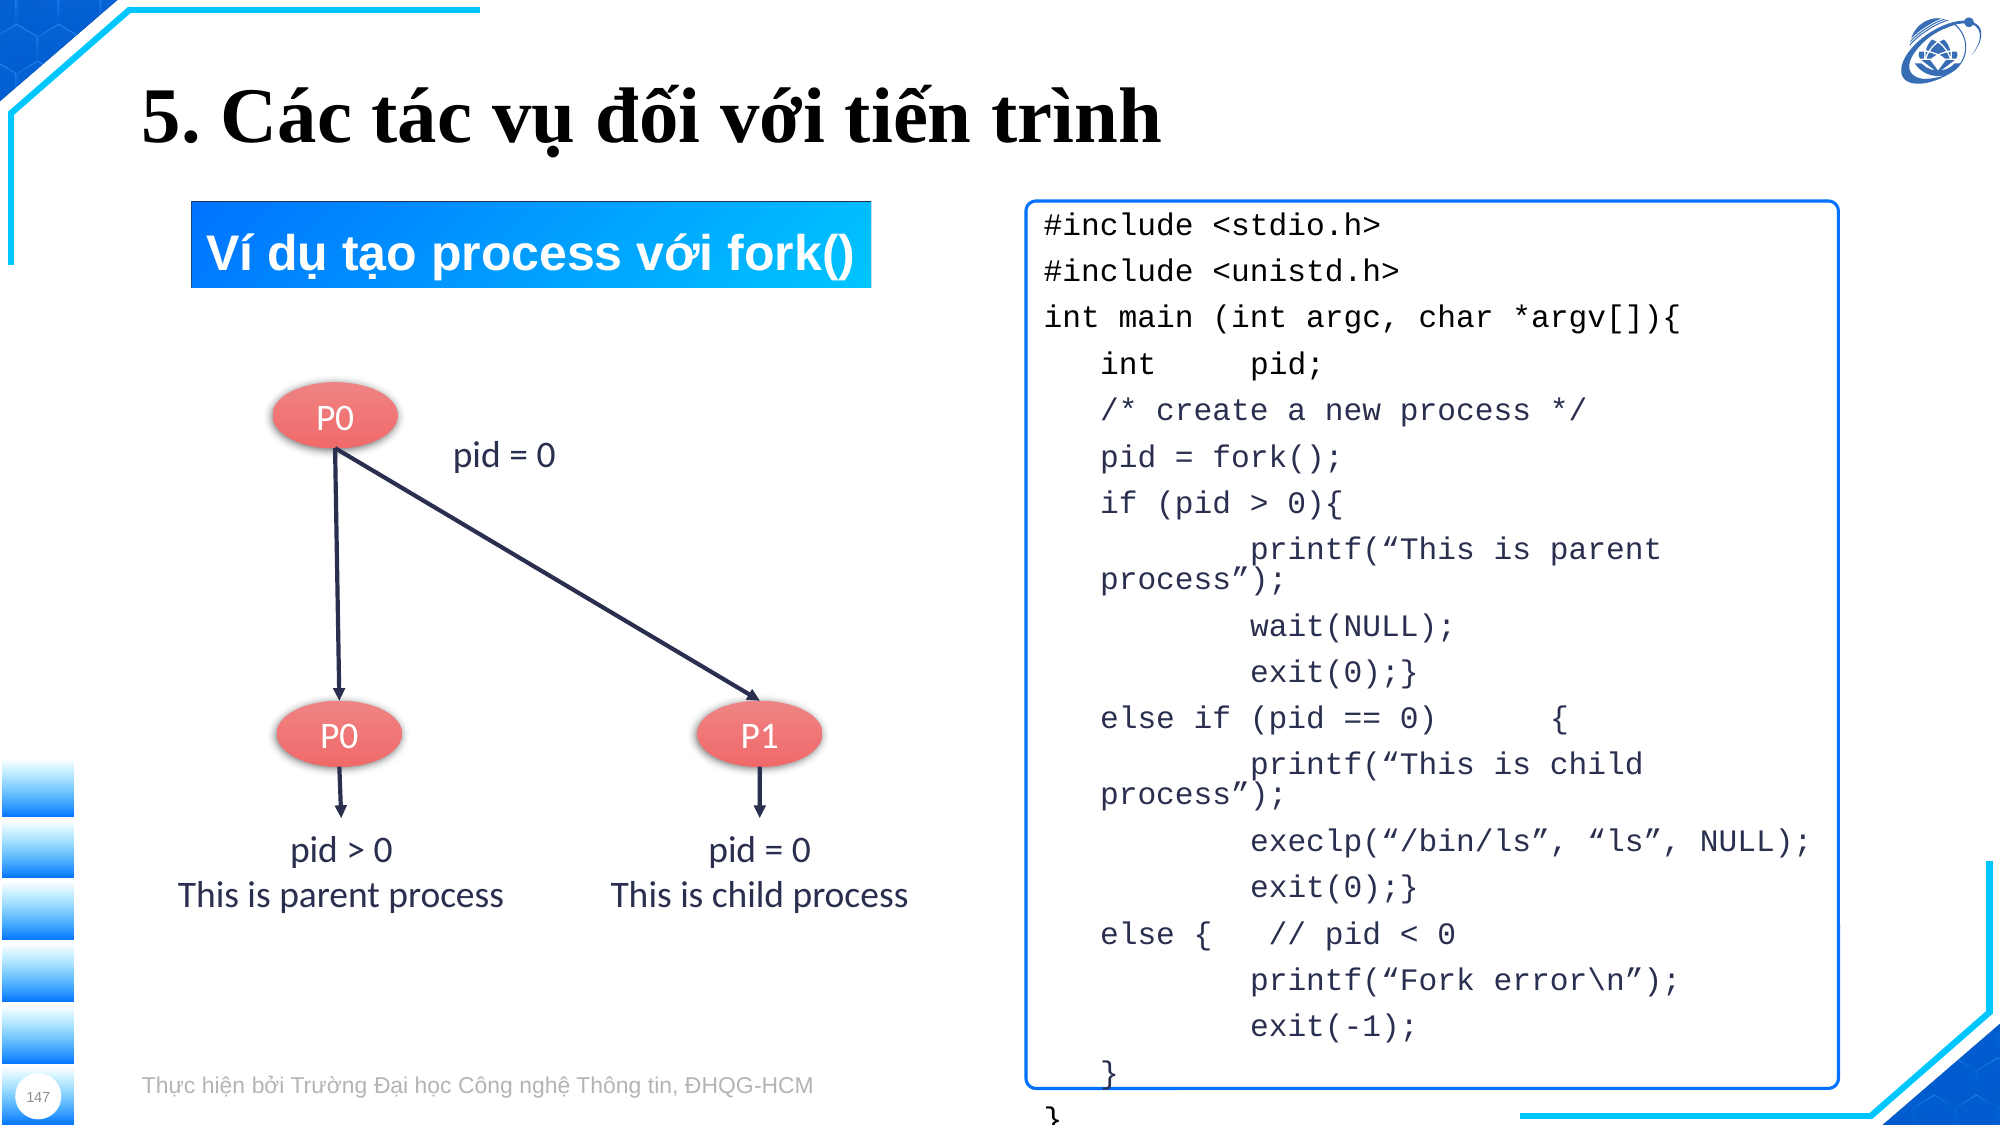

# 5. Các tác vụ đối với tiến trình
Ví dụ tạo process với fork()
#include <stdio.h>
#include <unistd.h>
int main (int argc, char *argv[]){
	int	pid;
	/* create a new process */
	pid = fork();
	if (pid > 0){
		printf(“This is parent process”);
		wait(NULL);
		exit(0);}
	else if (pid == 0) 	{
		printf(“This is child process”);
		execlp(“/bin/ls”, “ls”, NULL);
		exit(0);}
	else {   // pid < 0
		printf(“Fork error\n”);
		exit(-1);
	}
}
P0
pid = 0
P0
P1
pid > 0
This is parent process
pid = 0
This is child process
Thực hiện bởi Trường Đại học Công nghệ Thông tin, ĐHQG-HCM
147